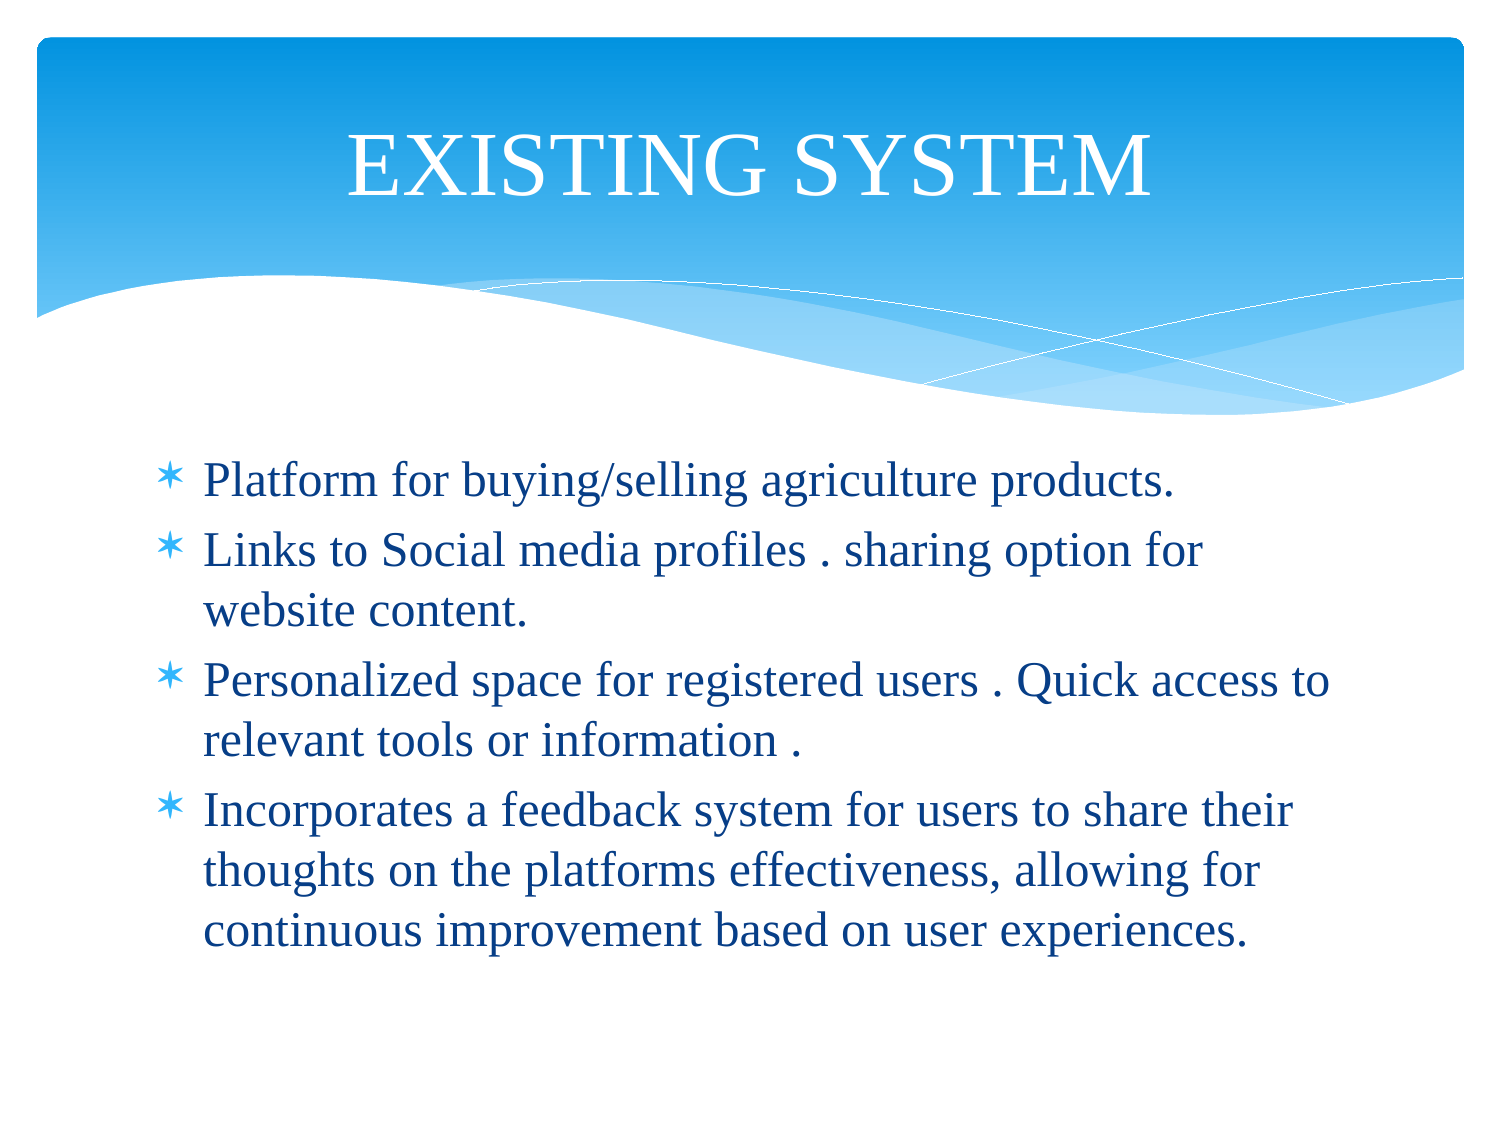

# EXISTING SYSTEM
Platform for buying/selling agriculture products.
Links to Social media profiles . sharing option for website content.
Personalized space for registered users . Quick access to relevant tools or information .
Incorporates a feedback system for users to share their thoughts on the platforms effectiveness, allowing for continuous improvement based on user experiences.